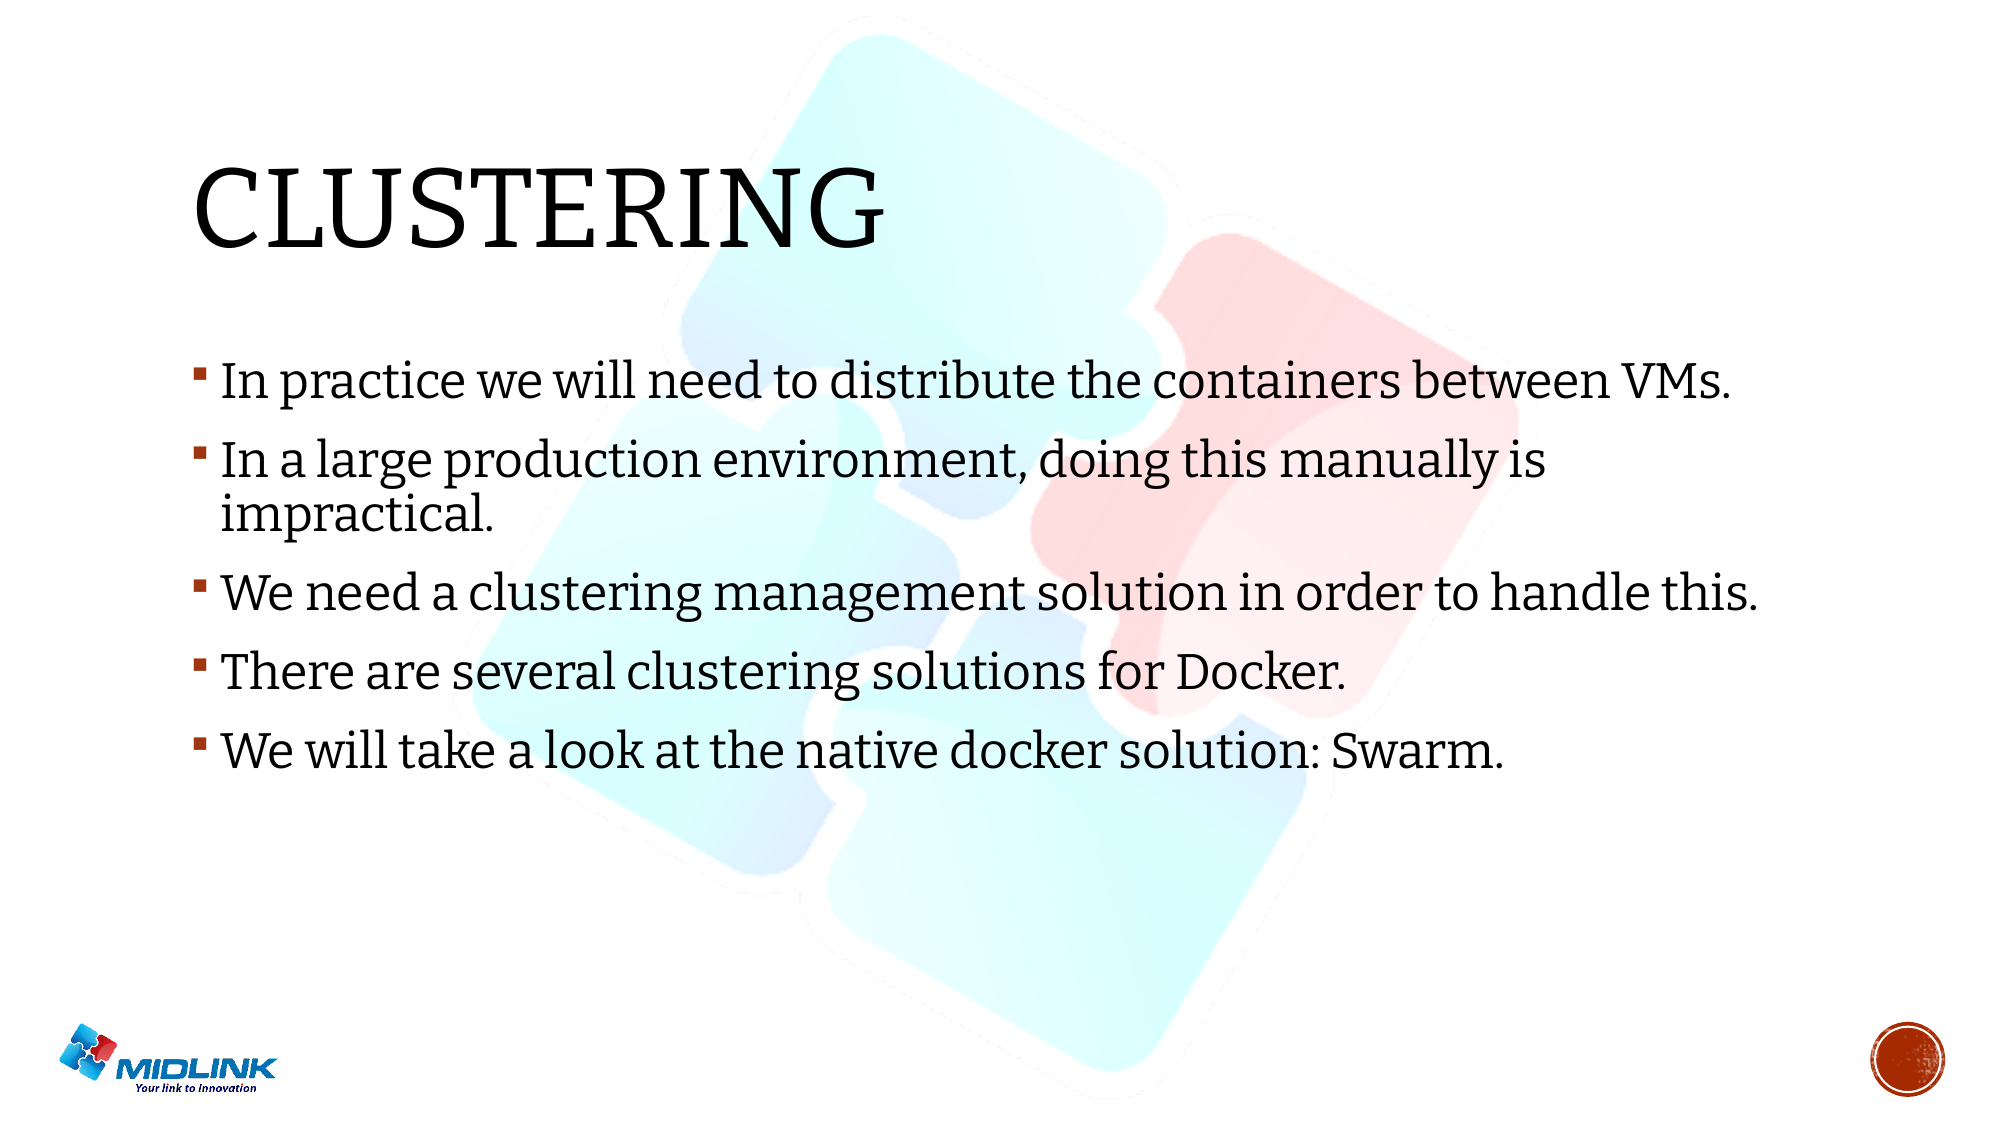

# clustering
In practice we will need to distribute the containers between VMs.
In a large production environment, doing this manually is impractical.
We need a clustering management solution in order to handle this.
There are several clustering solutions for Docker.
We will take a look at the native docker solution: Swarm.